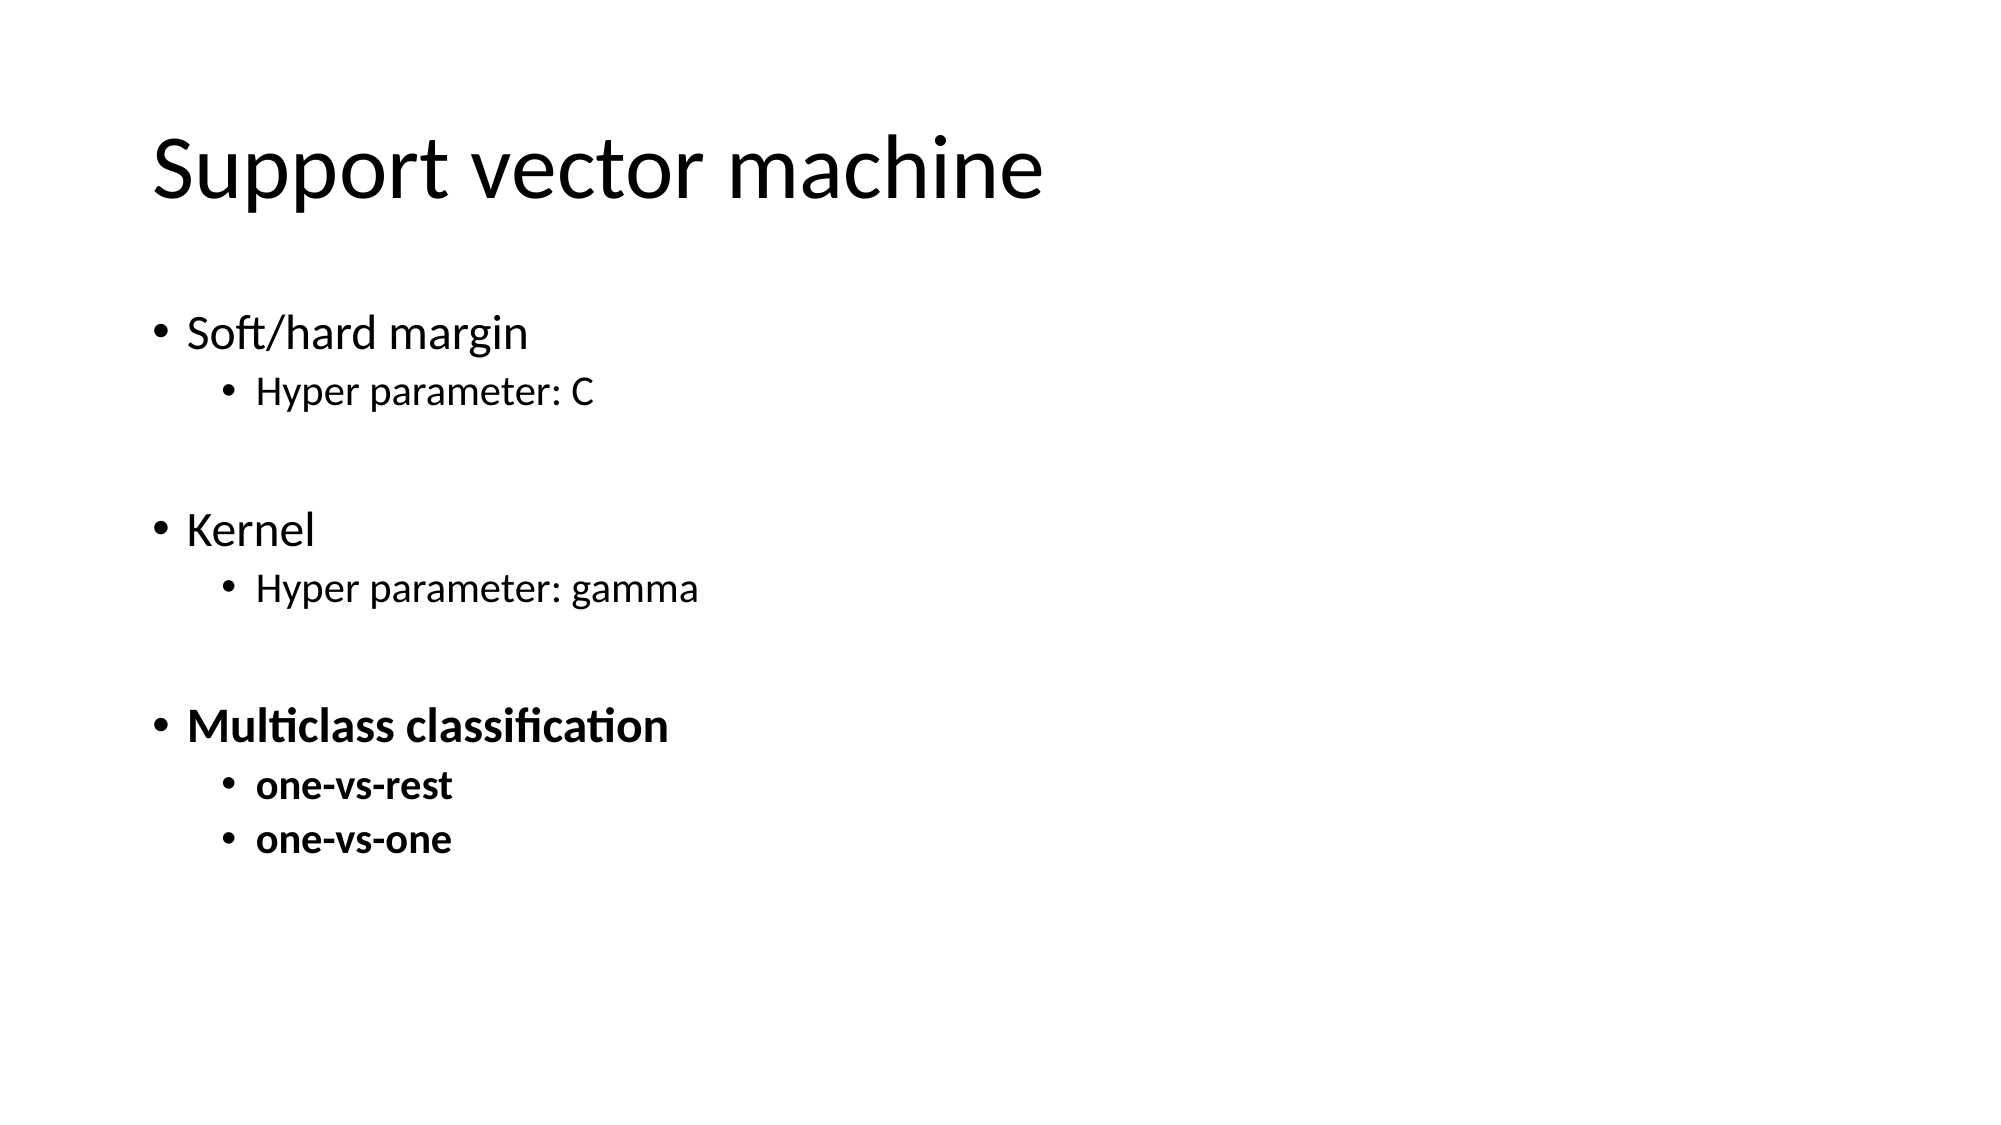

# Support vector machine
Soft/hard margin
Hyper parameter: C

Kernel
Hyper parameter: gamma

Multiclass classification
one-vs-rest
one-vs-one